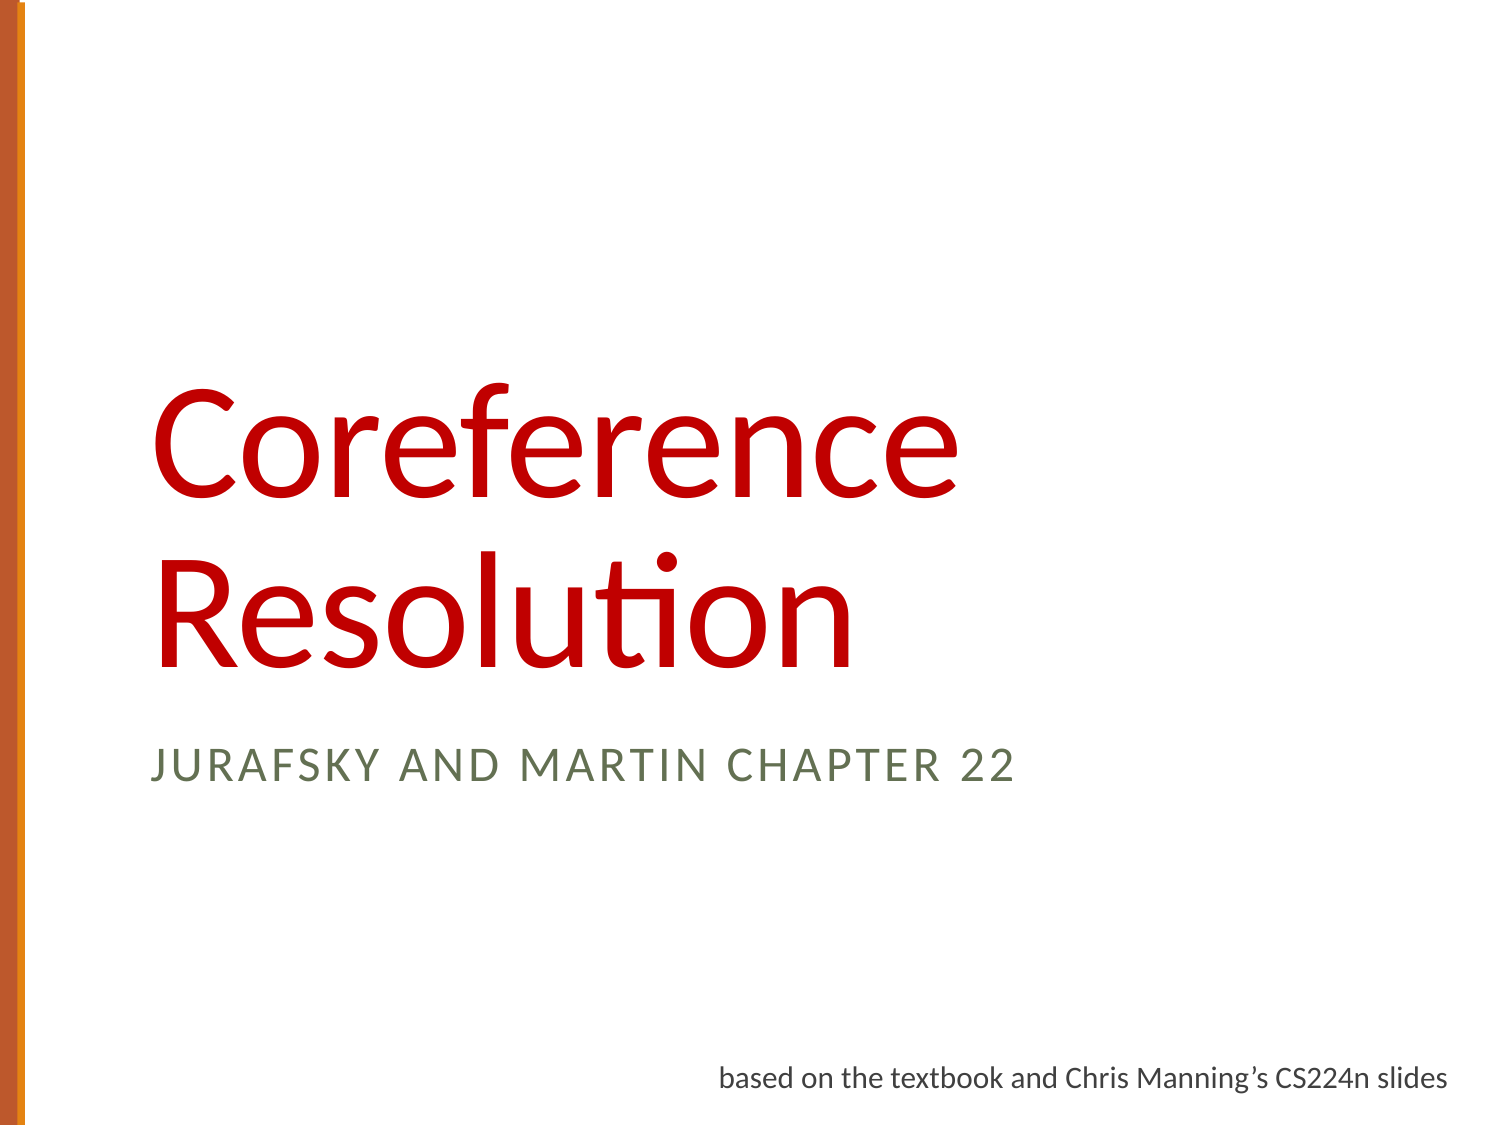

# Coreference Resolution
Jurafsky and Martin Chapter 22
based on the textbook and Chris Manning’s CS224n slides